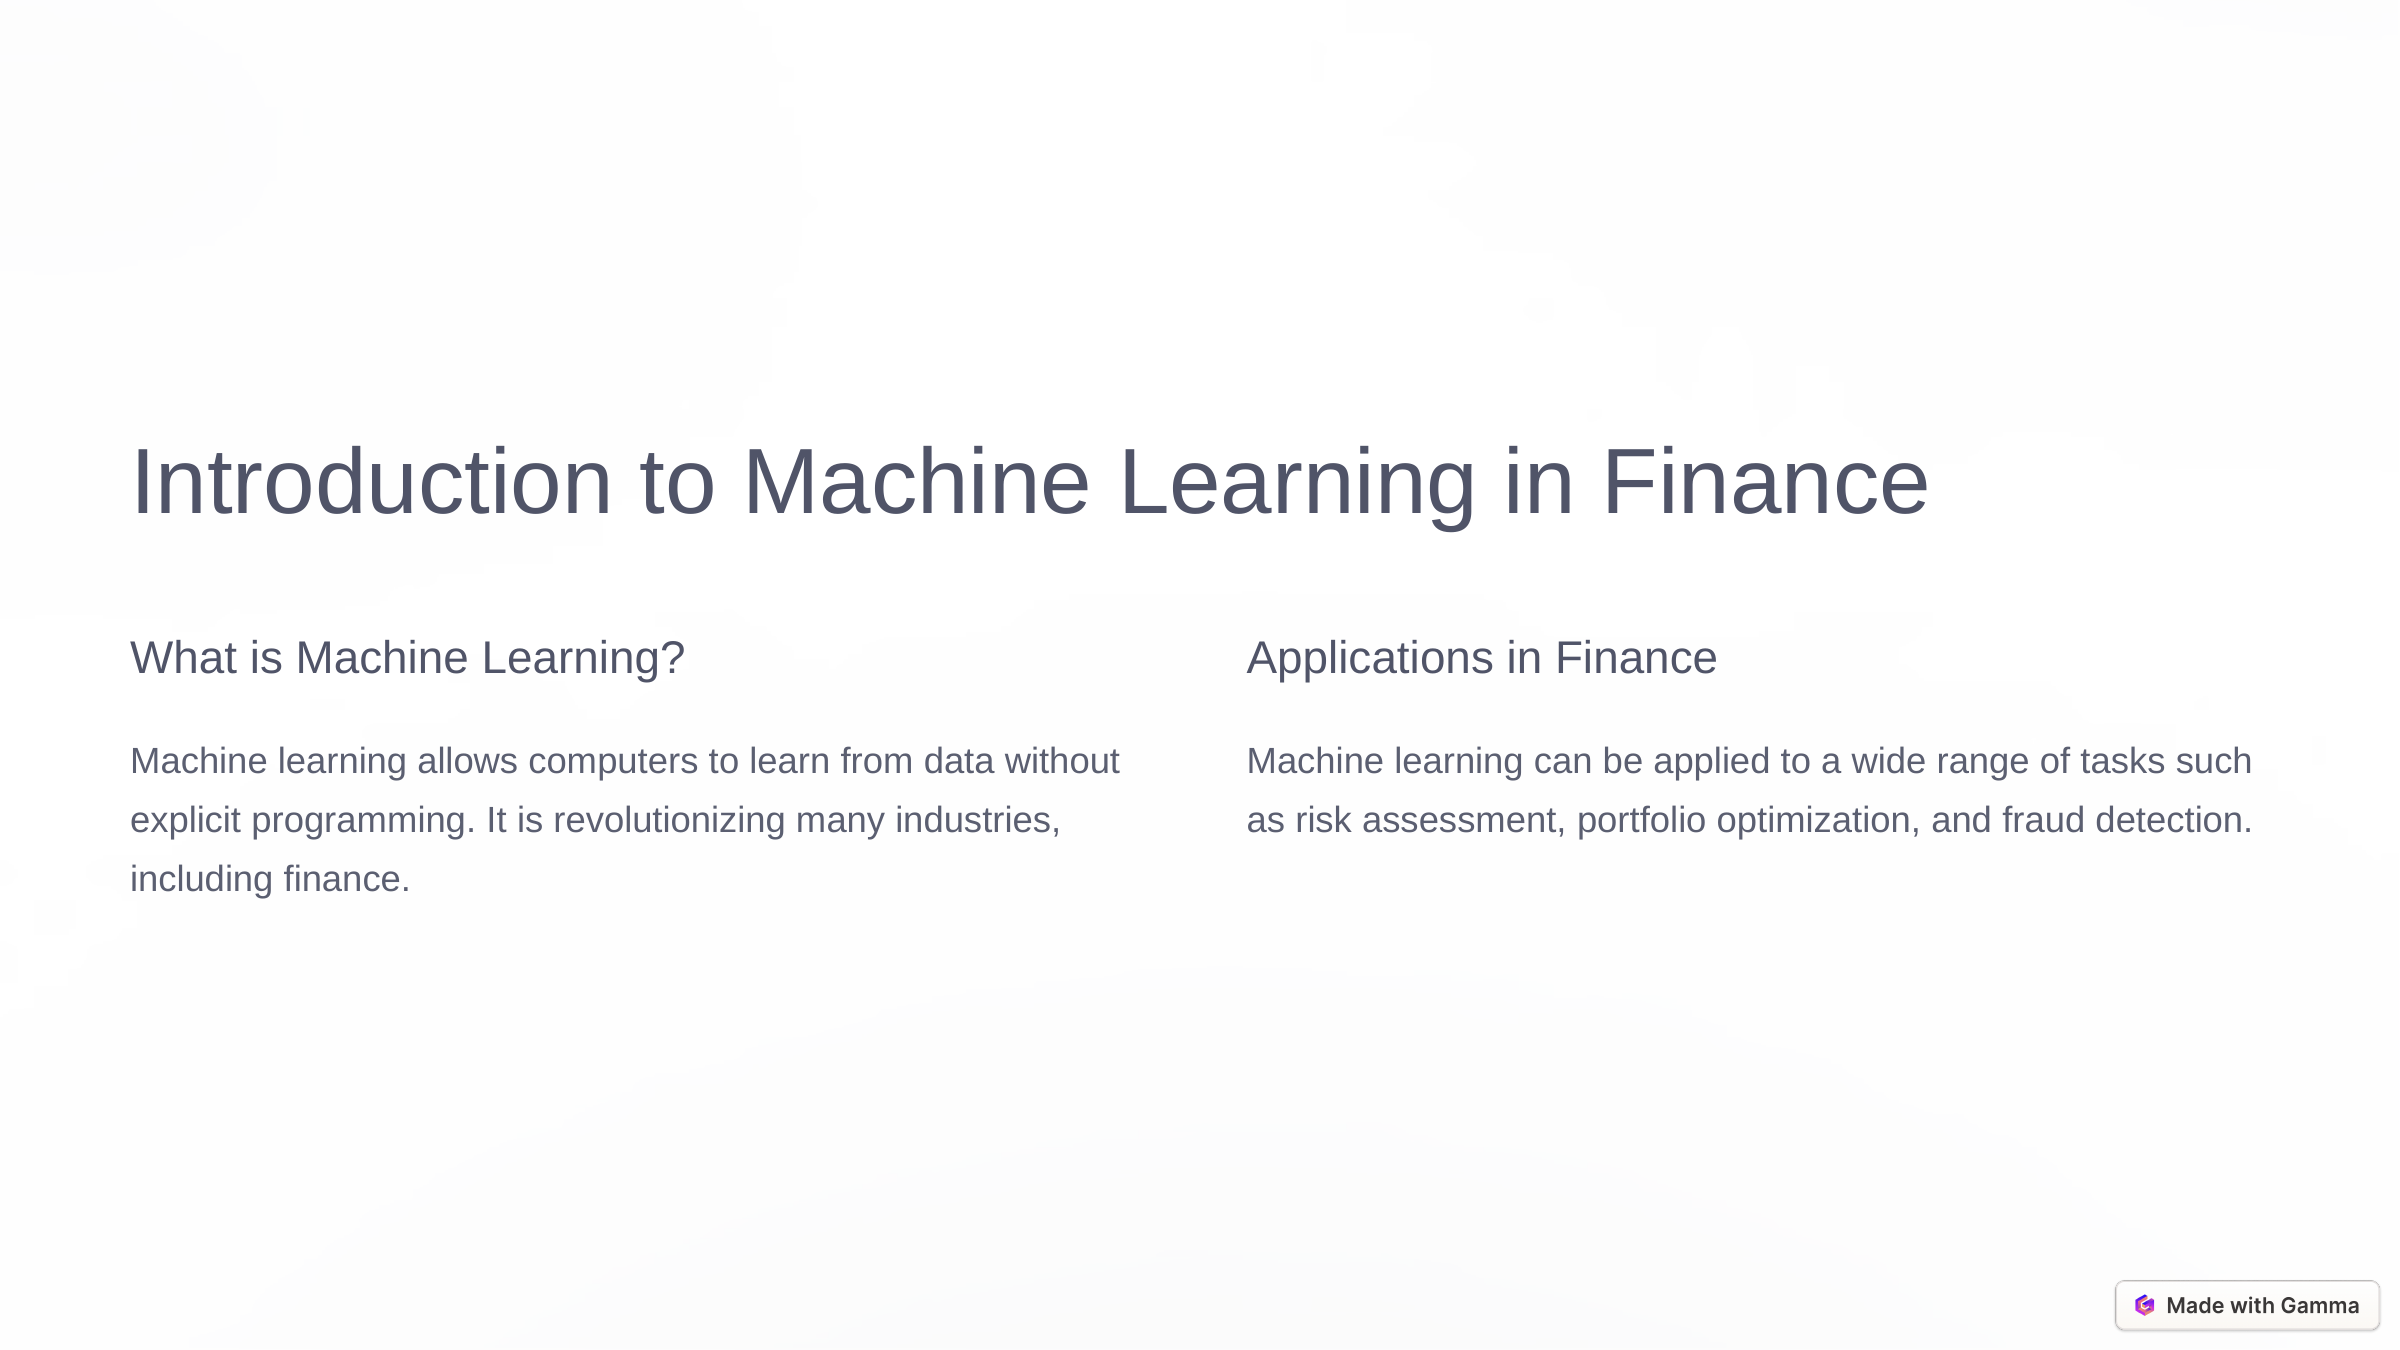

Introduction to Machine Learning in Finance
What is Machine Learning?
Applications in Finance
Machine learning allows computers to learn from data without explicit programming. It is revolutionizing many industries, including finance.
Machine learning can be applied to a wide range of tasks such as risk assessment, portfolio optimization, and fraud detection.